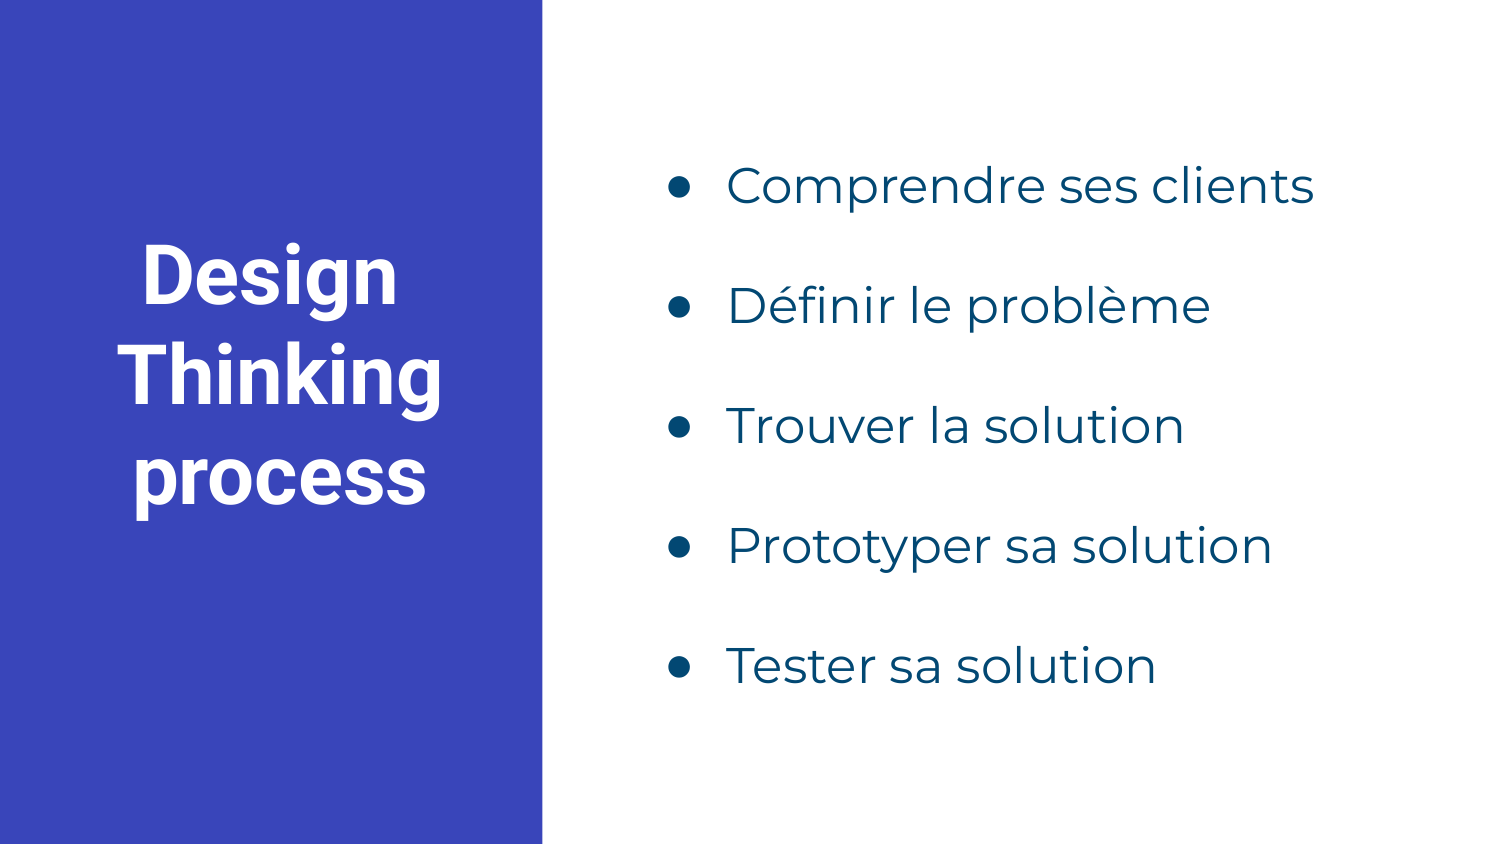

Comprendre ses clients
Définir le problème
Trouver la solution
Prototyper sa solution
Tester sa solution
Design
Thinking process